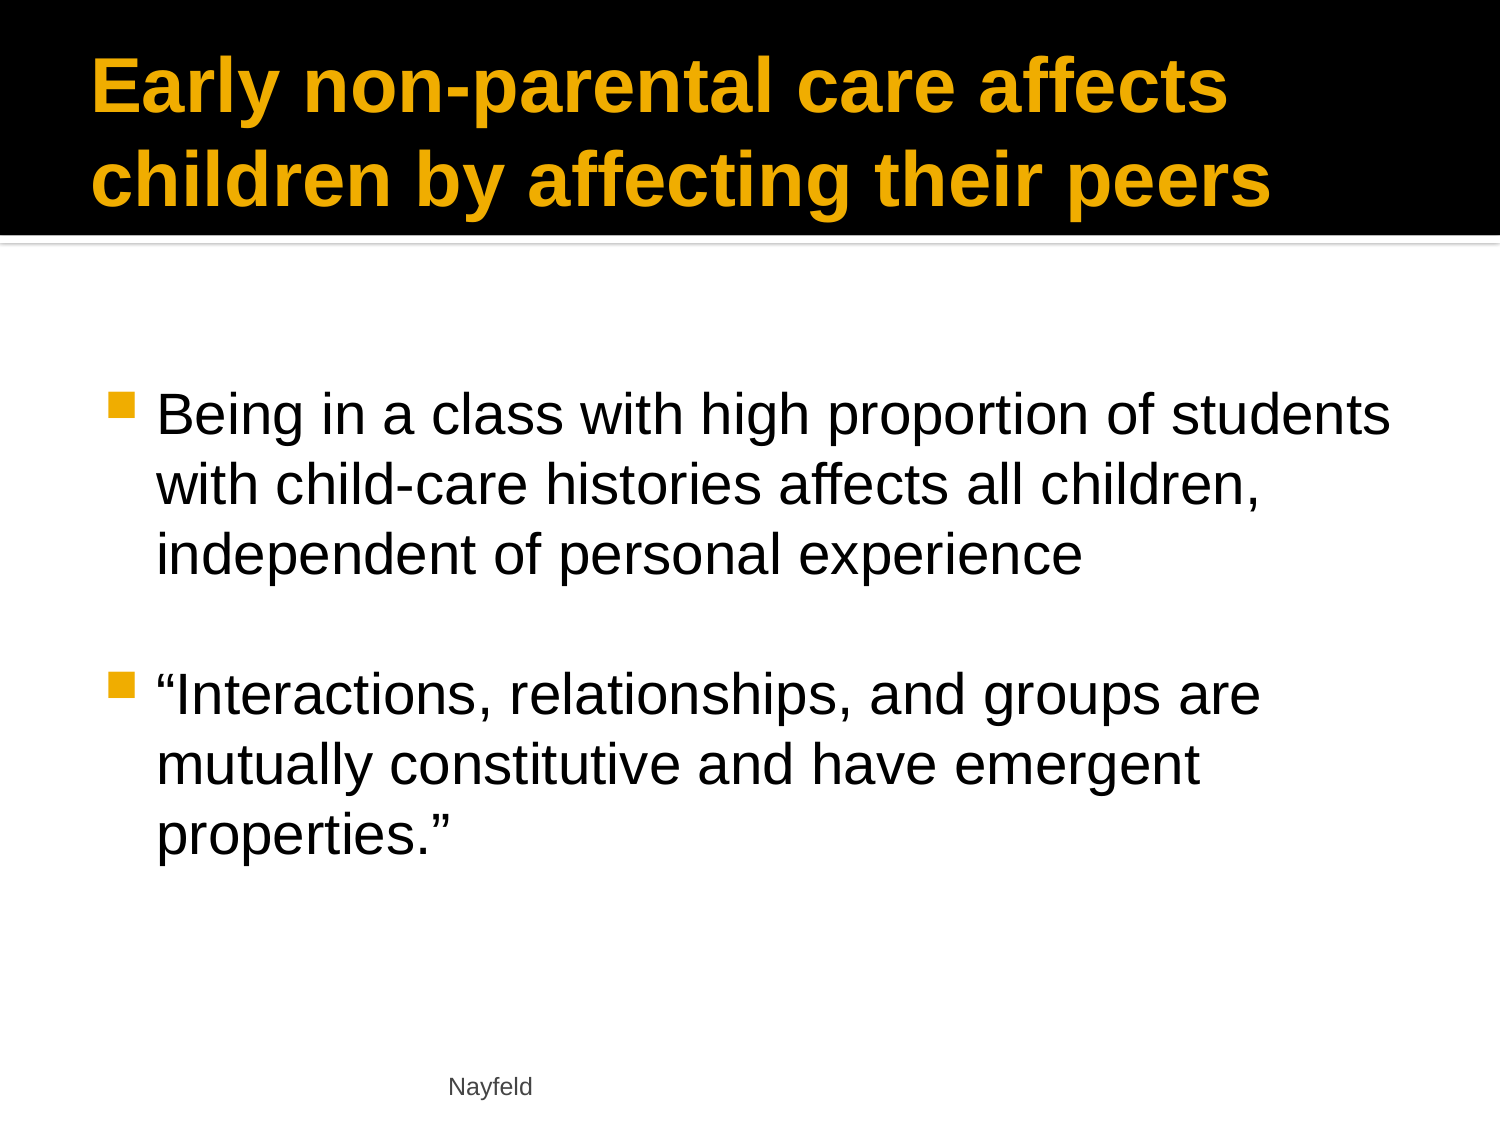

# Early non-parental care affects children by affecting their peers

Being in a class with high proportion of students with child-care histories affects all children, independent of personal experience

“Interactions, relationships, and groups are mutually constitutive and have emergent properties.”

Nayfeld